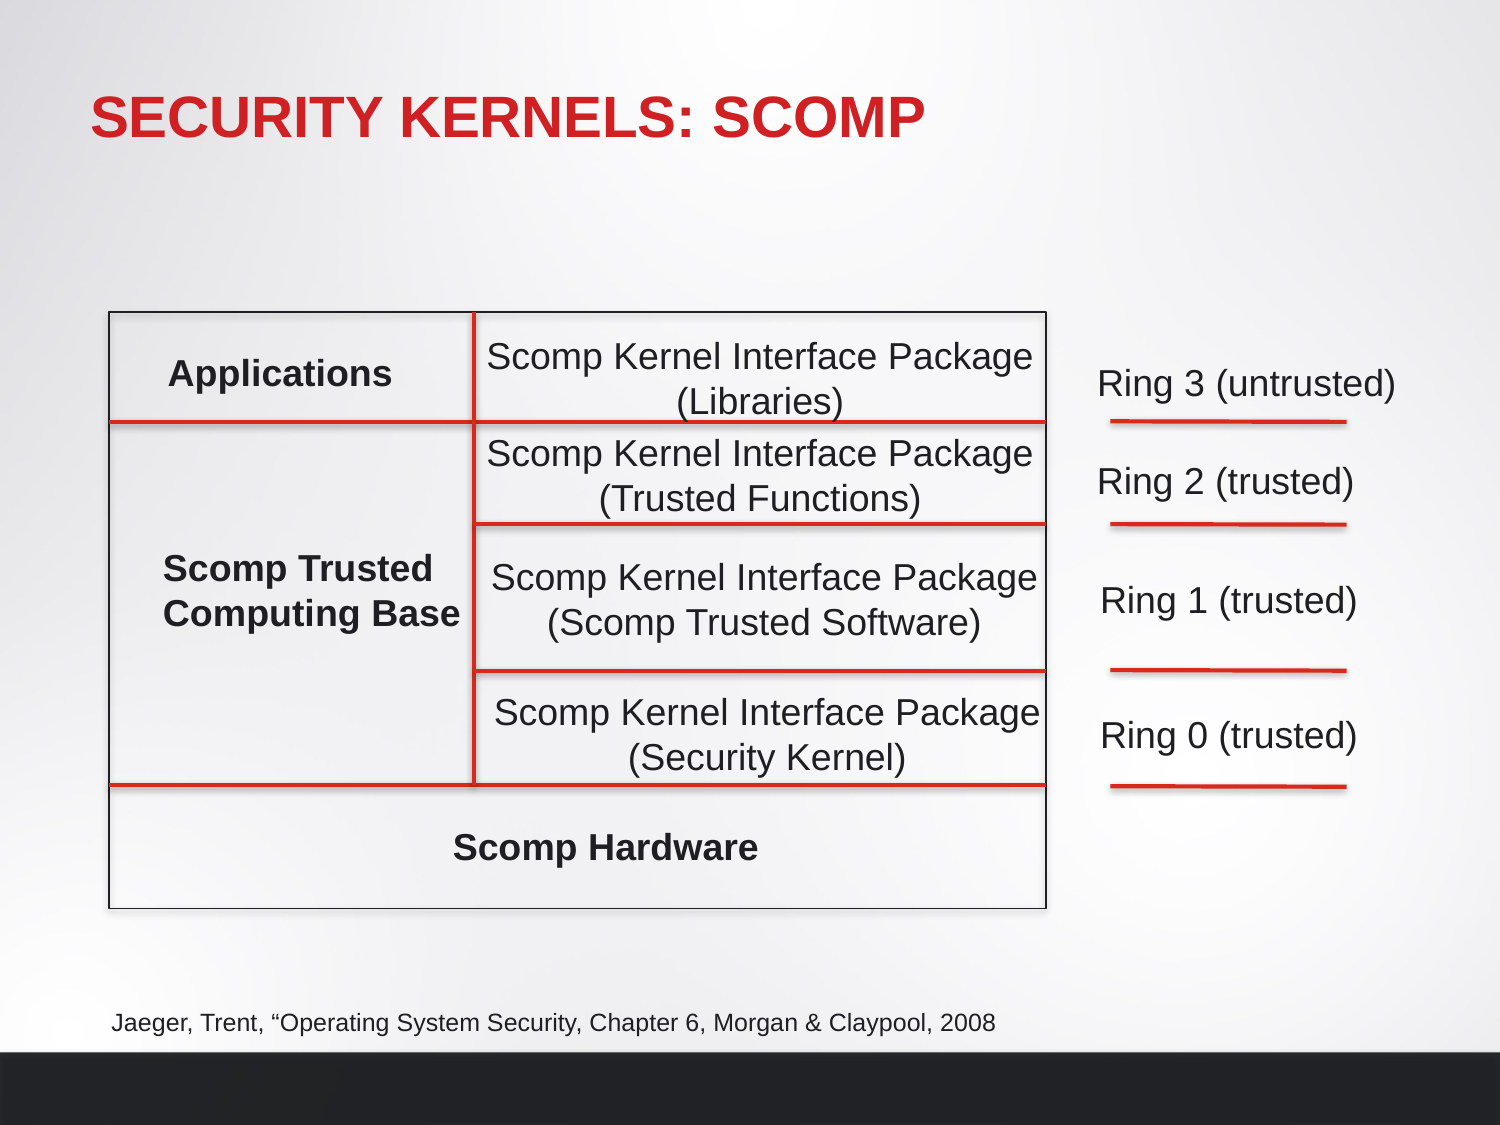

# Security kernels: SCOMP

Scomp Kernel Interface Package
(Libraries)
Applications
Scomp Kernel Interface Package
(Trusted Functions)
Scomp Trusted
Computing Base
Scomp Kernel Interface Package
(Scomp Trusted Software)
Scomp Kernel Interface Package
(Security Kernel)
Scomp Hardware
Ring 3 (untrusted)
Ring 2 (trusted)
Ring 1 (trusted)
Ring 0 (trusted)
Jaeger, Trent, “Operating System Security, Chapter 6, Morgan & Claypool, 2008